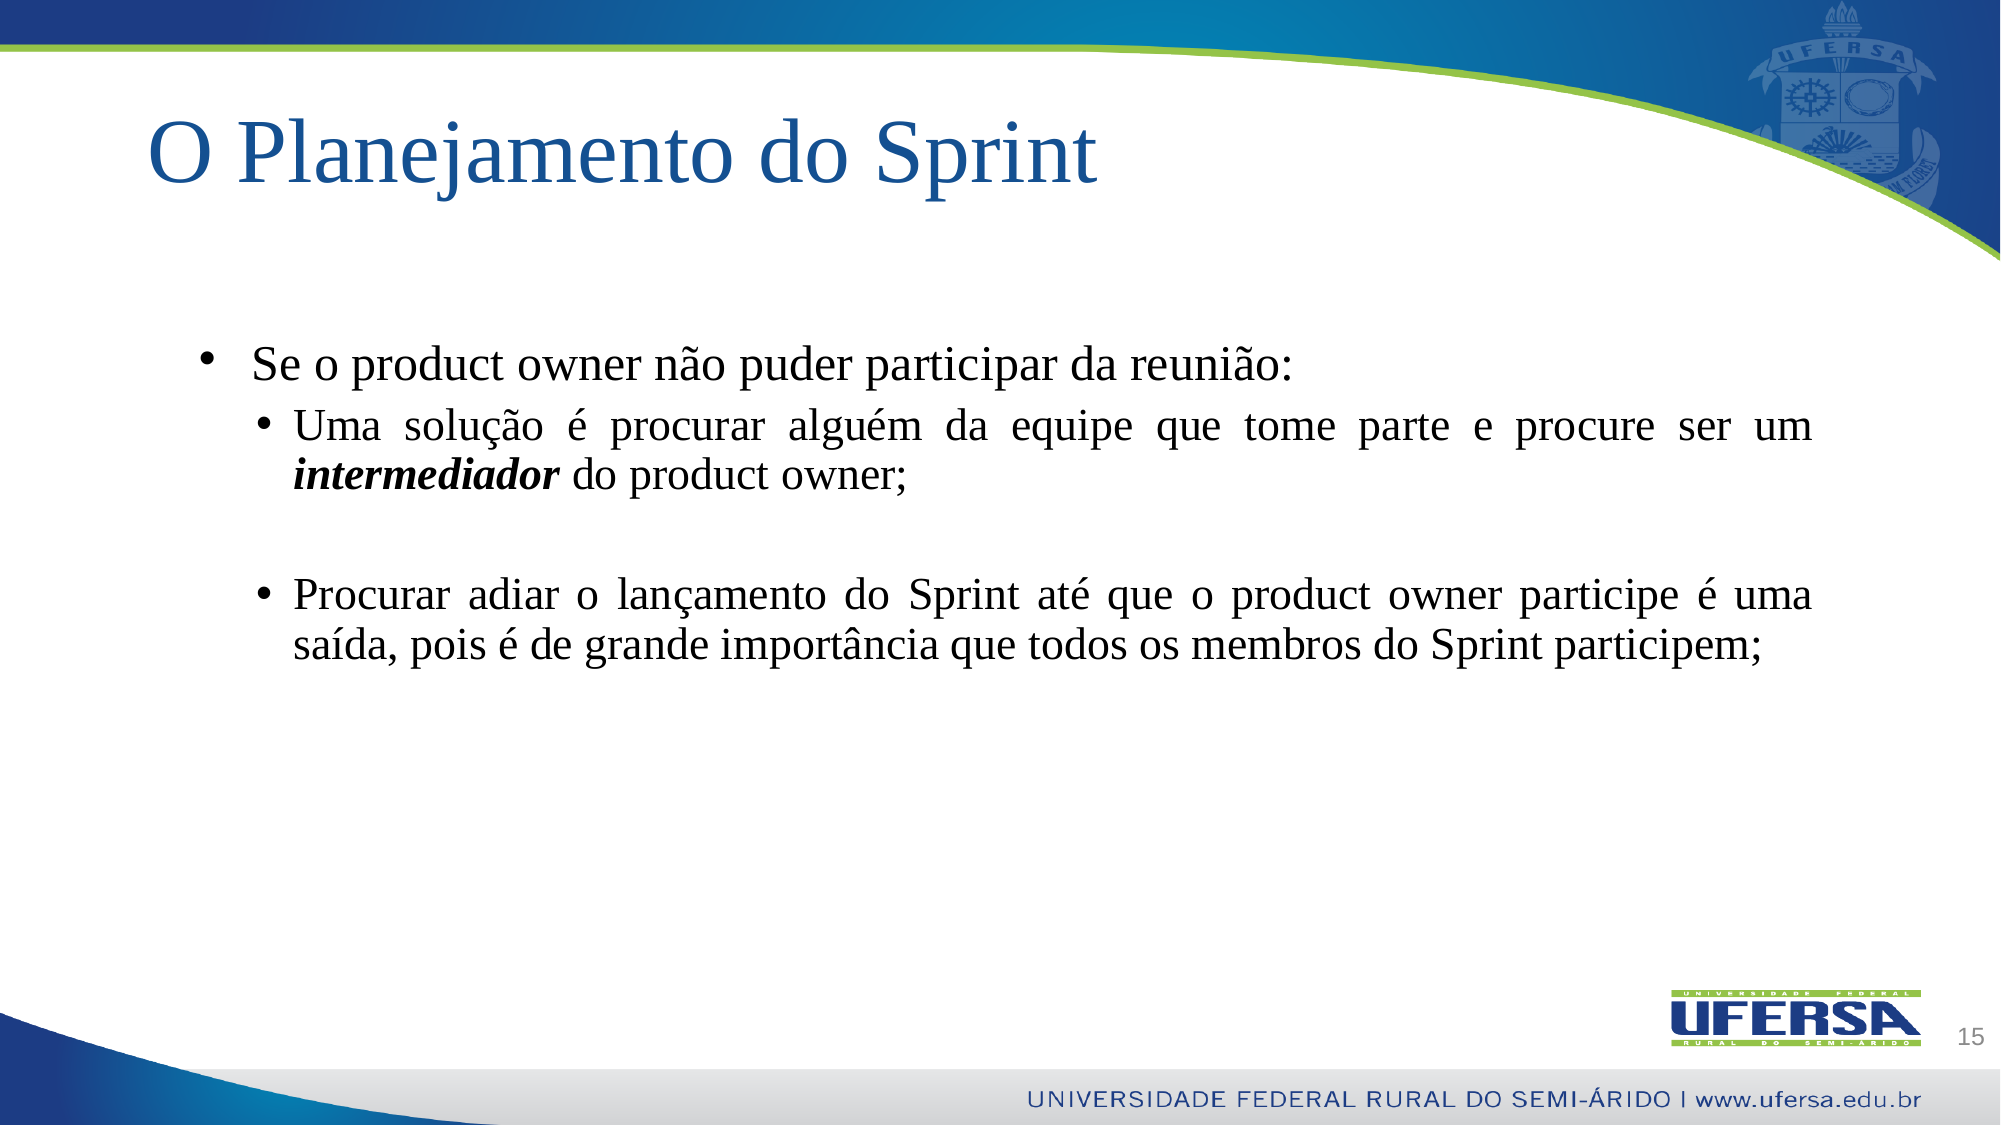

# O Planejamento do Sprint
Se o product owner não puder participar da reunião:
Uma solução é procurar alguém da equipe que tome parte e procure ser um intermediador do product owner;

Procurar adiar o lançamento do Sprint até que o product owner participe é uma saída, pois é de grande importância que todos os membros do Sprint participem;

15